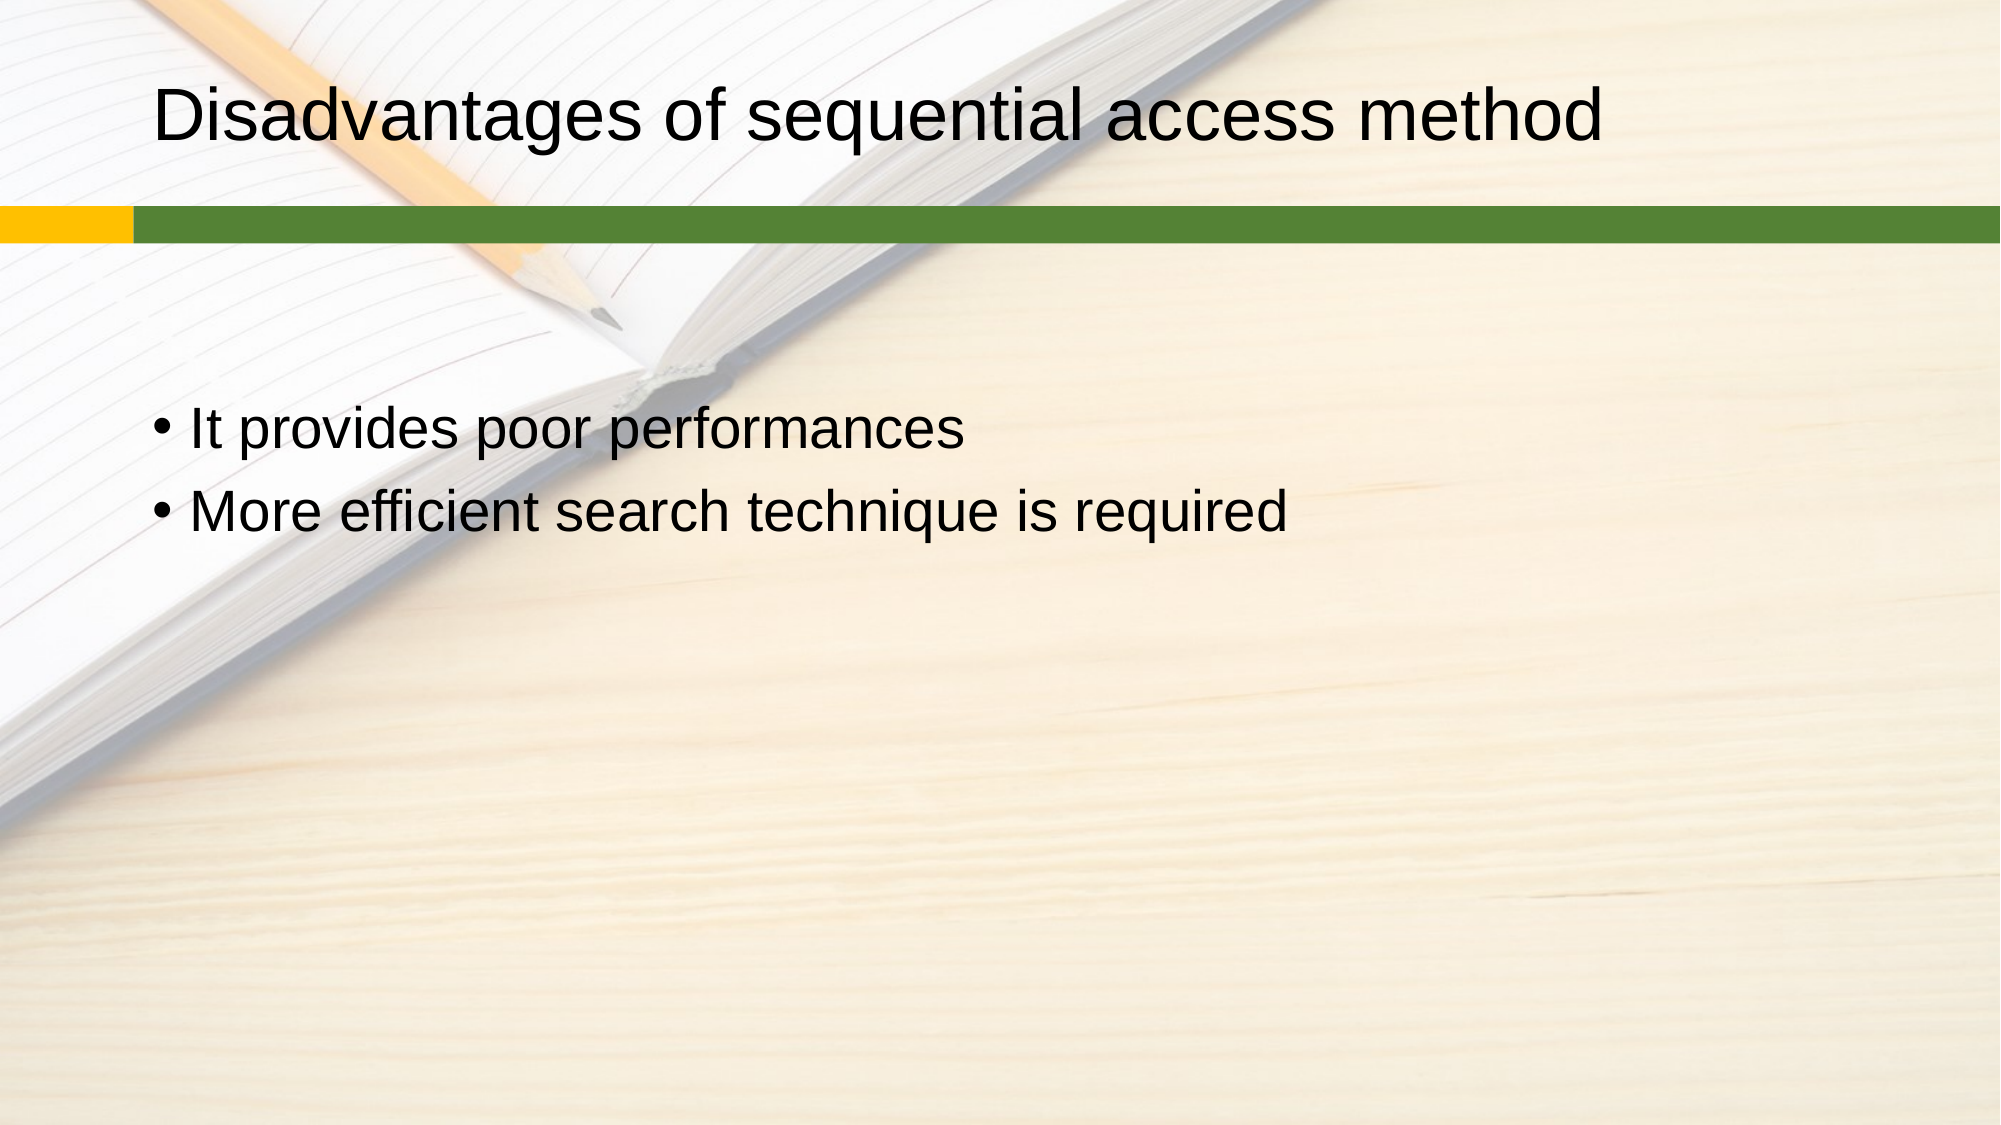

# Disadvantages of sequential access method

It provides poor performances
More efficient search technique is required